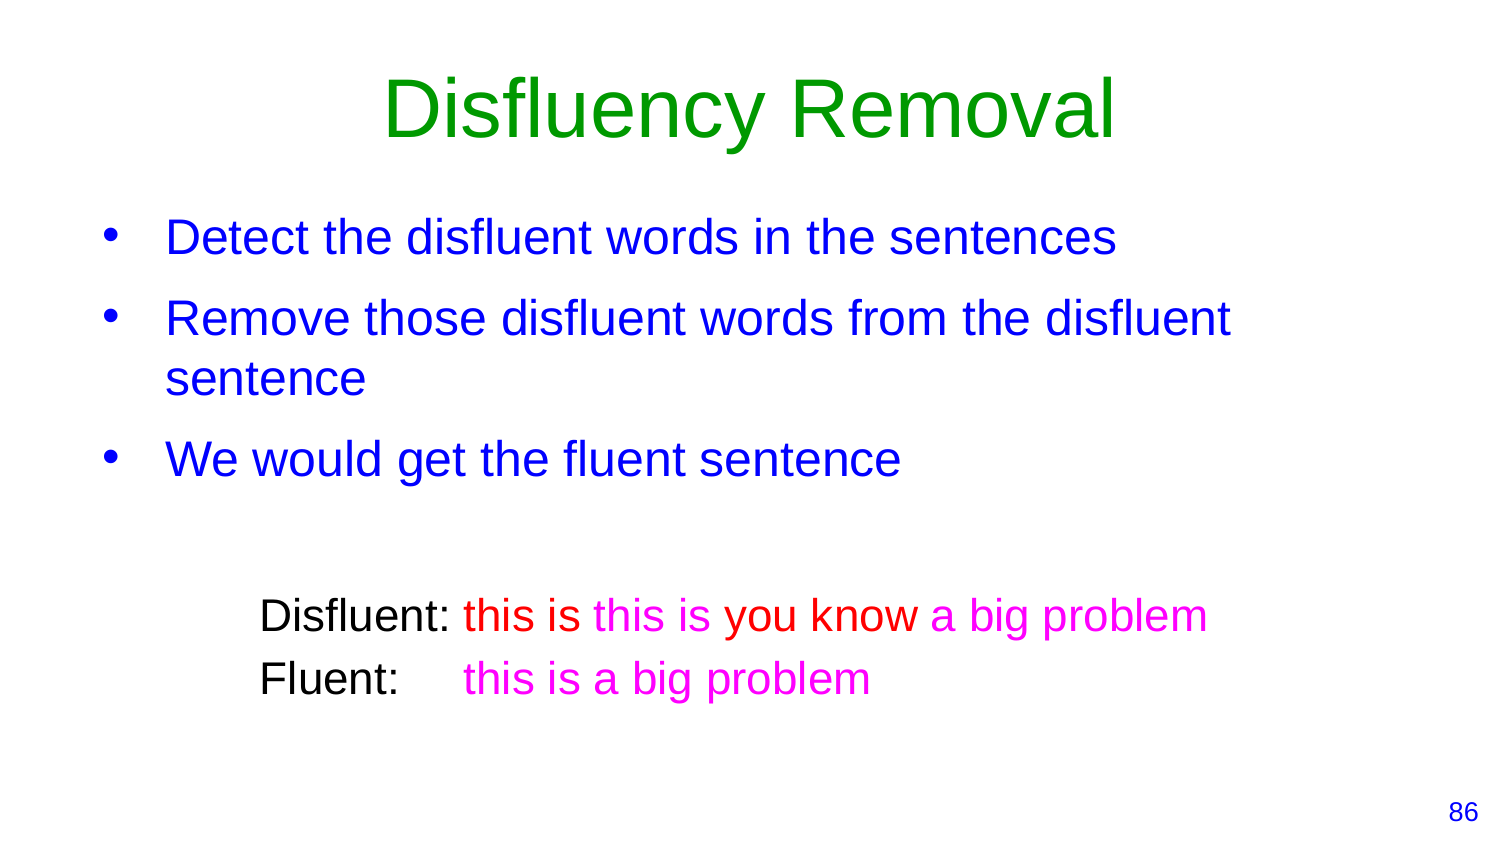

# Disfluency Removal
Detect the disfluent words in the sentences
Remove those disfluent words from the disfluent sentence
We would get the fluent sentence

Disfluent: this is this is you know a big problem
Fluent:     this is a big problem
86